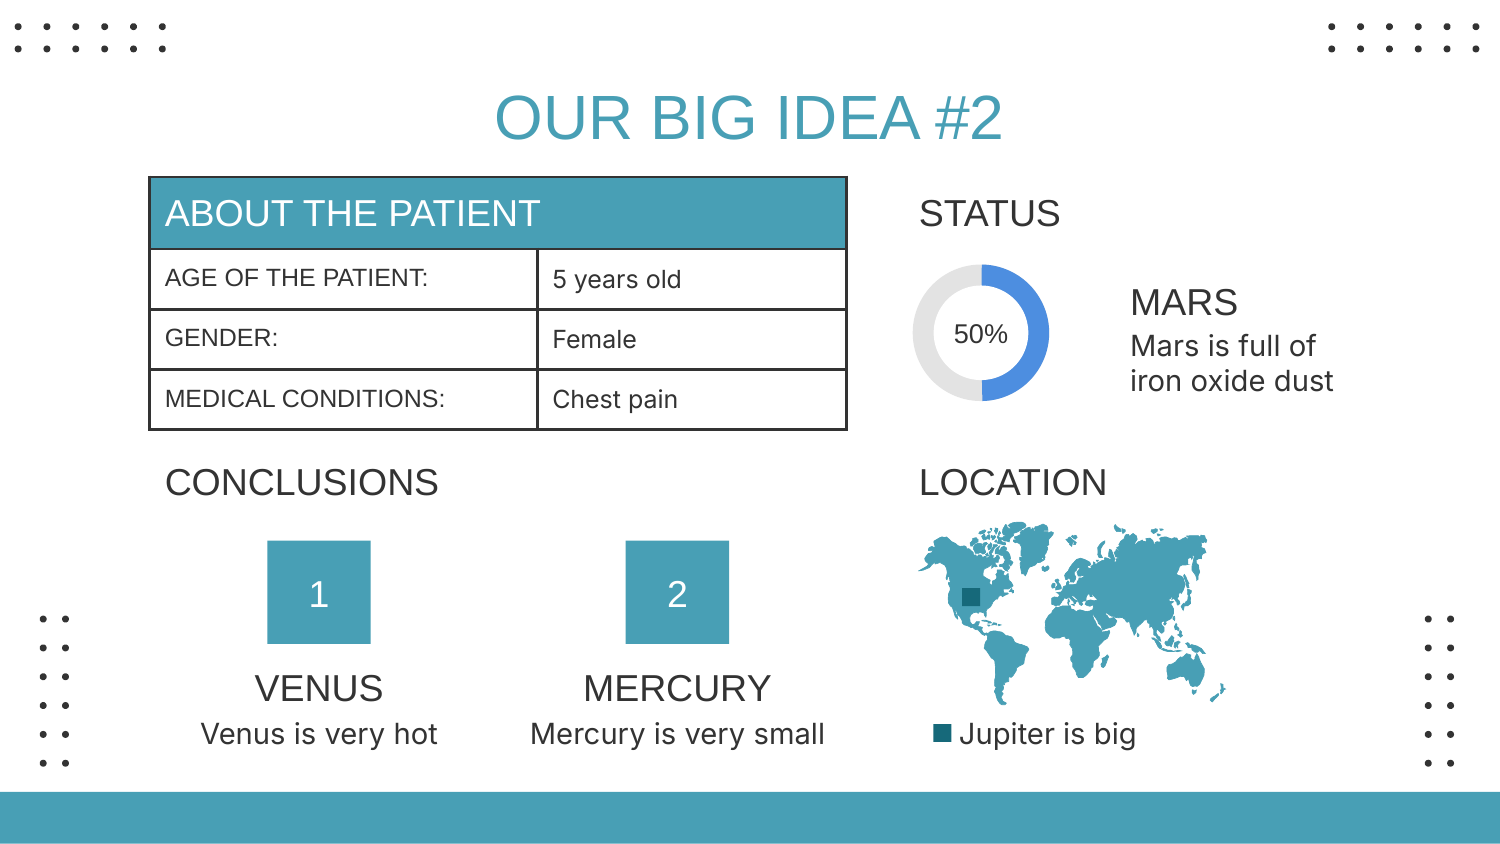

# OUR BIG IDEA #2
| ABOUT THE PATIENT |  |
| --- | --- |
| AGE OF THE PATIENT: | 5 years old |
| GENDER: | Female |
| MEDICAL CONDITIONS: | Chest pain |
STATUS

MARS
50%
Mars is full of iron oxide dust
CONCLUSIONS
LOCATION

1
2

VENUS
MERCURY
Jupiter is big
Venus is very hot
Mercury is very small